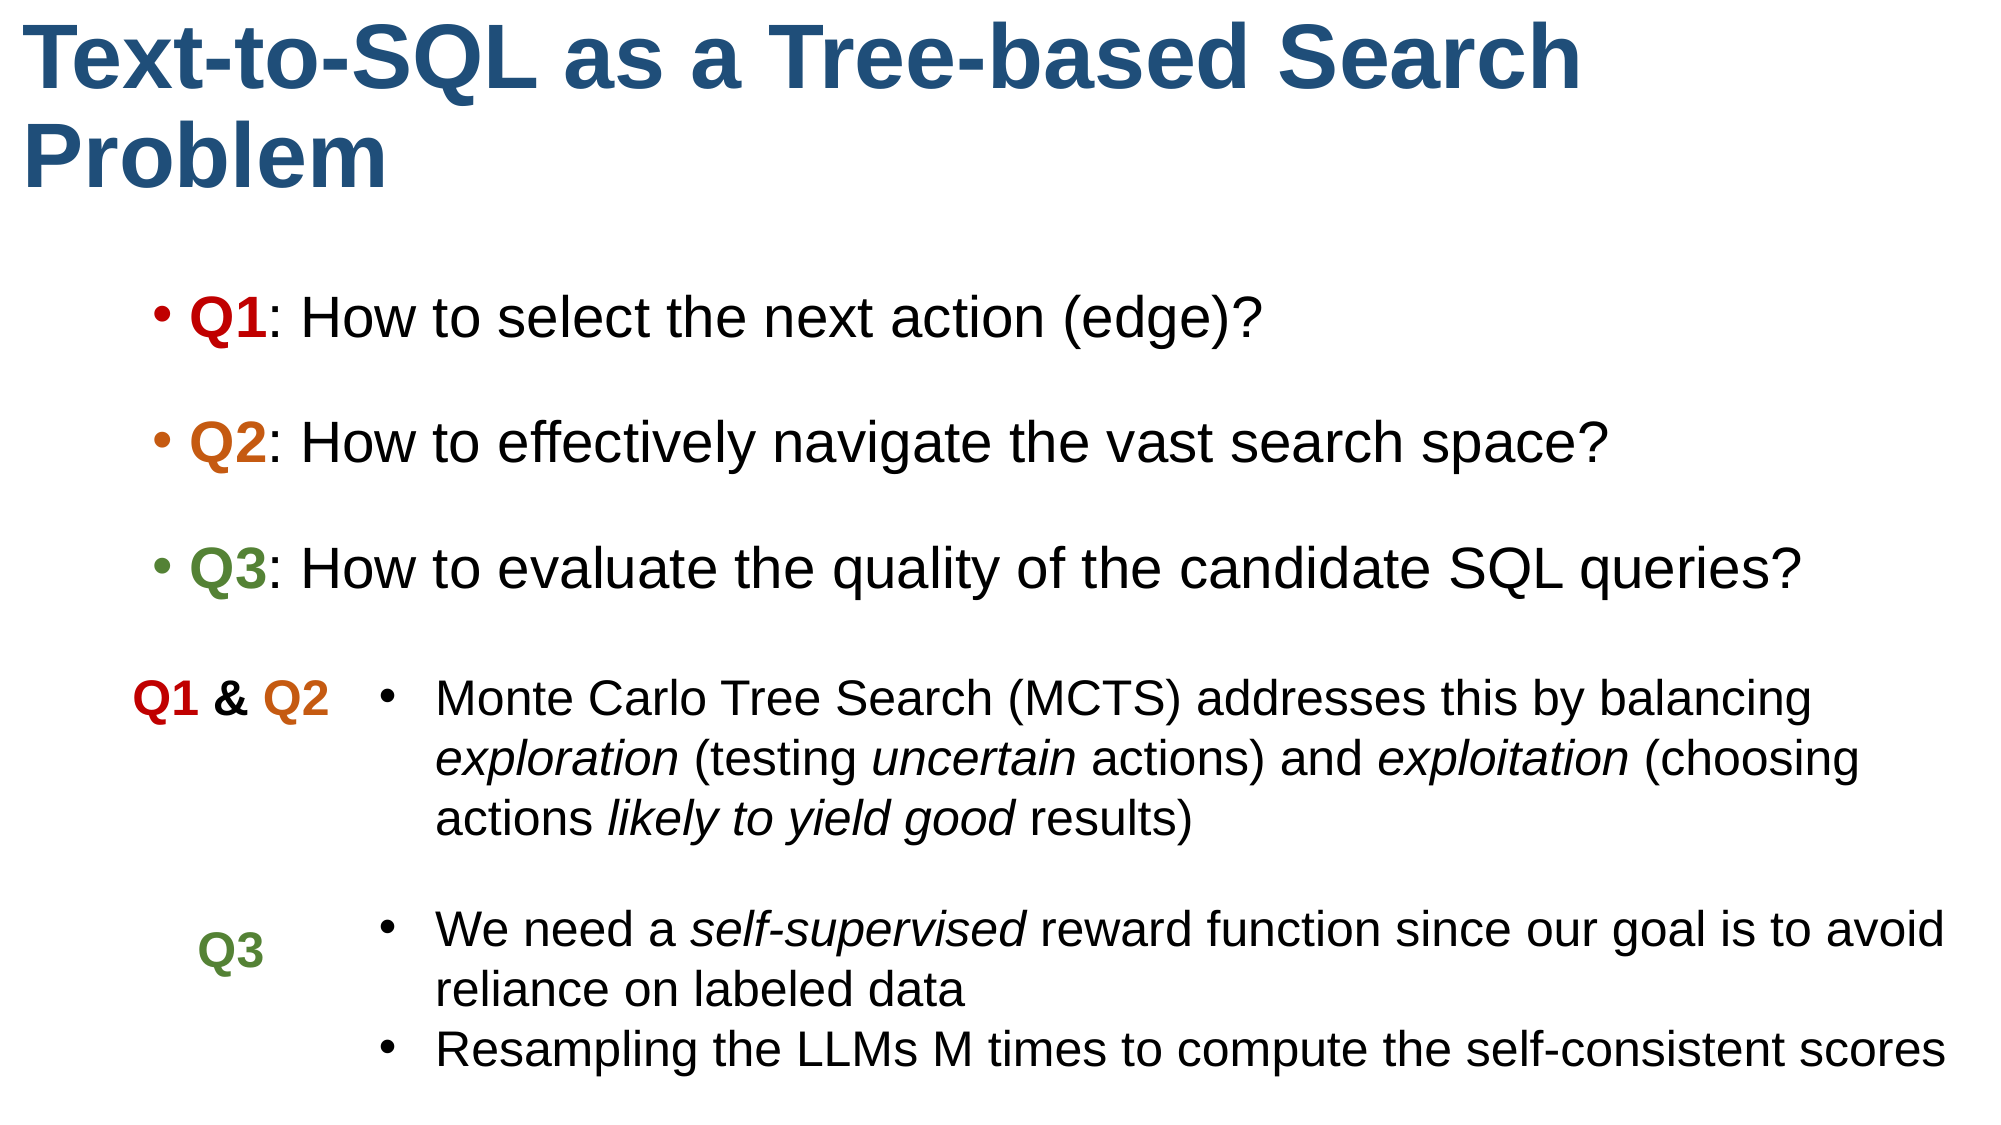

# Text-to-SQL as a Tree-based Search Problem
Q1: How to select the next action (edge)?
Q2: How to effectively navigate the vast search space?
Q3: How to evaluate the quality of the candidate SQL queries?
Q1 & Q2
Monte Carlo Tree Search (MCTS) addresses this by balancing exploration (testing uncertain actions) and exploitation (choosing actions likely to yield good results)
We need a self-supervised reward function since our goal is to avoid reliance on labeled data
Resampling the LLMs M times to compute the self-consistent scores
Q3